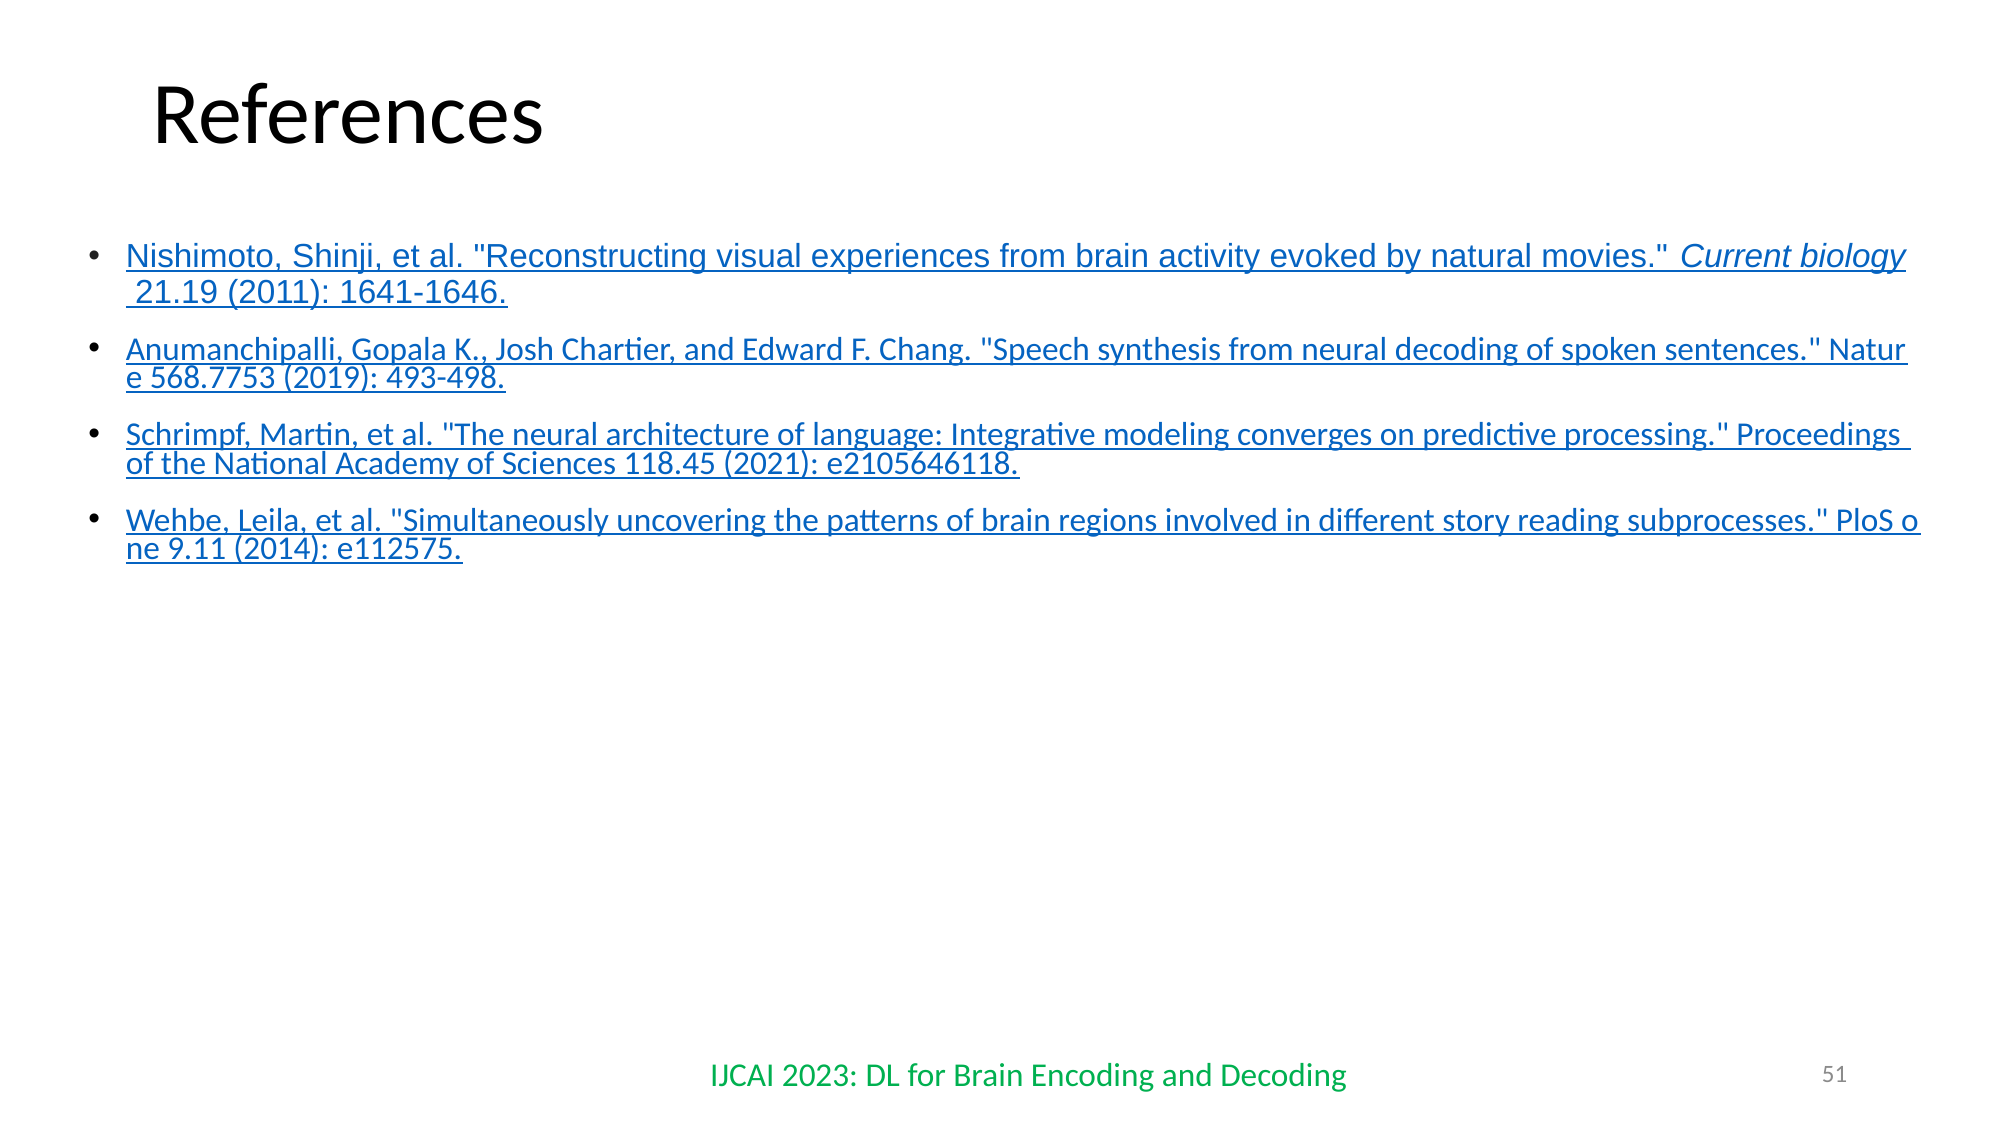

# References
Nishimoto, Shinji, et al. "Reconstructing visual experiences from brain activity evoked by natural movies." Current biology 21.19 (2011): 1641-1646.
Anumanchipalli, Gopala K., Josh Chartier, and Edward F. Chang. "Speech synthesis from neural decoding of spoken sentences." Nature 568.7753 (2019): 493-498.
Schrimpf, Martin, et al. "The neural architecture of language: Integrative modeling converges on predictive processing." Proceedings of the National Academy of Sciences 118.45 (2021): e2105646118.
Wehbe, Leila, et al. "Simultaneously uncovering the patterns of brain regions involved in different story reading subprocesses." PloS one 9.11 (2014): e112575.
IJCAI 2023: DL for Brain Encoding and Decoding
51